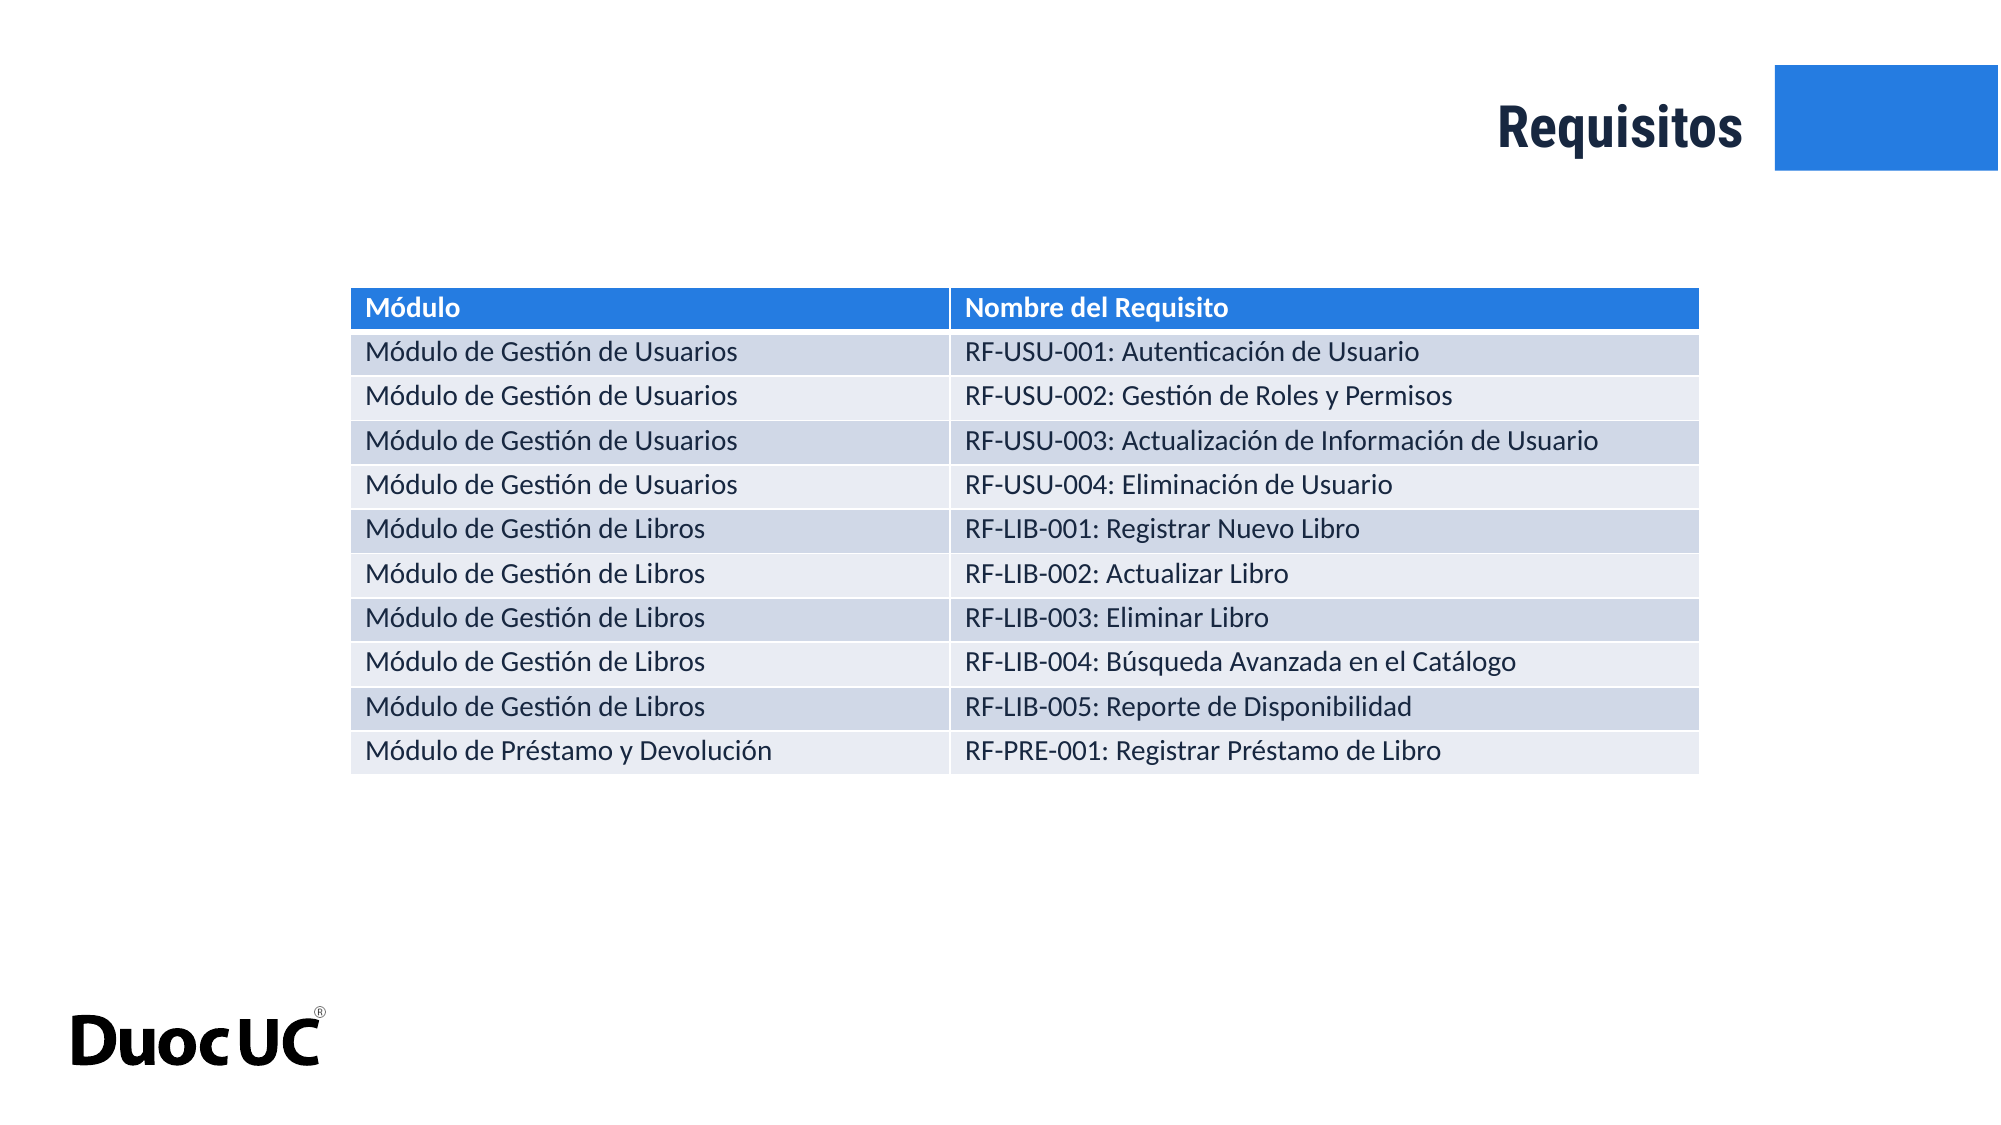

Requisitos
| Módulo | Nombre del Requisito |
| --- | --- |
| Módulo de Gestión de Usuarios | RF-USU-001: Autenticación de Usuario |
| Módulo de Gestión de Usuarios | RF-USU-002: Gestión de Roles y Permisos |
| Módulo de Gestión de Usuarios | RF-USU-003: Actualización de Información de Usuario |
| Módulo de Gestión de Usuarios | RF-USU-004: Eliminación de Usuario |
| Módulo de Gestión de Libros | RF-LIB-001: Registrar Nuevo Libro |
| Módulo de Gestión de Libros | RF-LIB-002: Actualizar Libro |
| Módulo de Gestión de Libros | RF-LIB-003: Eliminar Libro |
| Módulo de Gestión de Libros | RF-LIB-004: Búsqueda Avanzada en el Catálogo |
| Módulo de Gestión de Libros | RF-LIB-005: Reporte de Disponibilidad |
| Módulo de Préstamo y Devolución | RF-PRE-001: Registrar Préstamo de Libro |